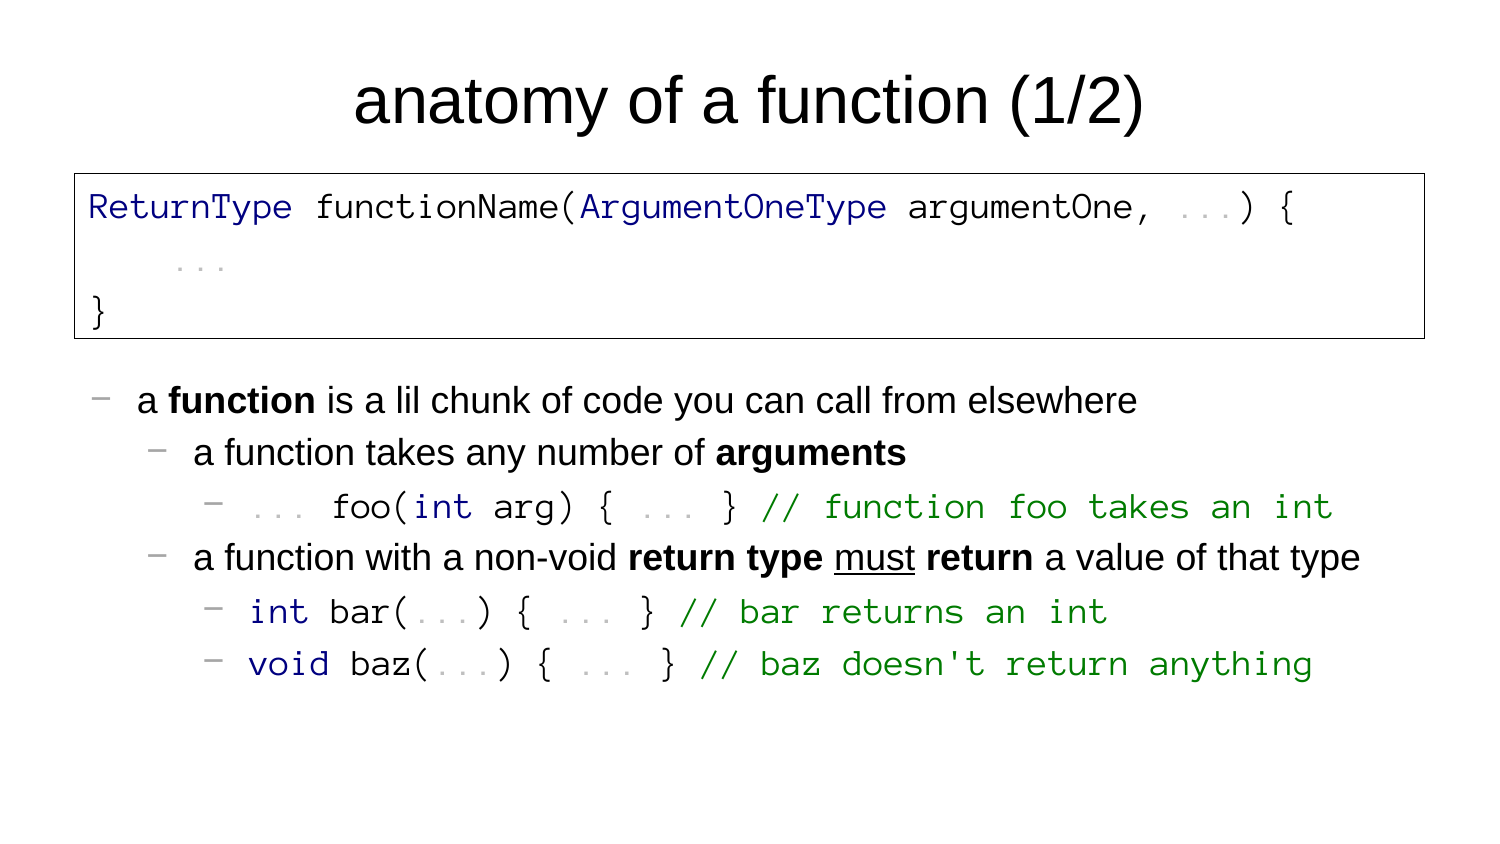

# anatomy of a function (1/2)

a function is a lil chunk of code you can call from elsewhere
a function takes any number of arguments
... foo(int arg) { ... } // function foo takes an int
a function with a non-void return type must return a value of that type
int bar(...) { ... } // bar returns an int
void baz(...) { ... } // baz doesn't return anything
ReturnType functionName(ArgumentOneType argumentOne, ...) {
    ...
}